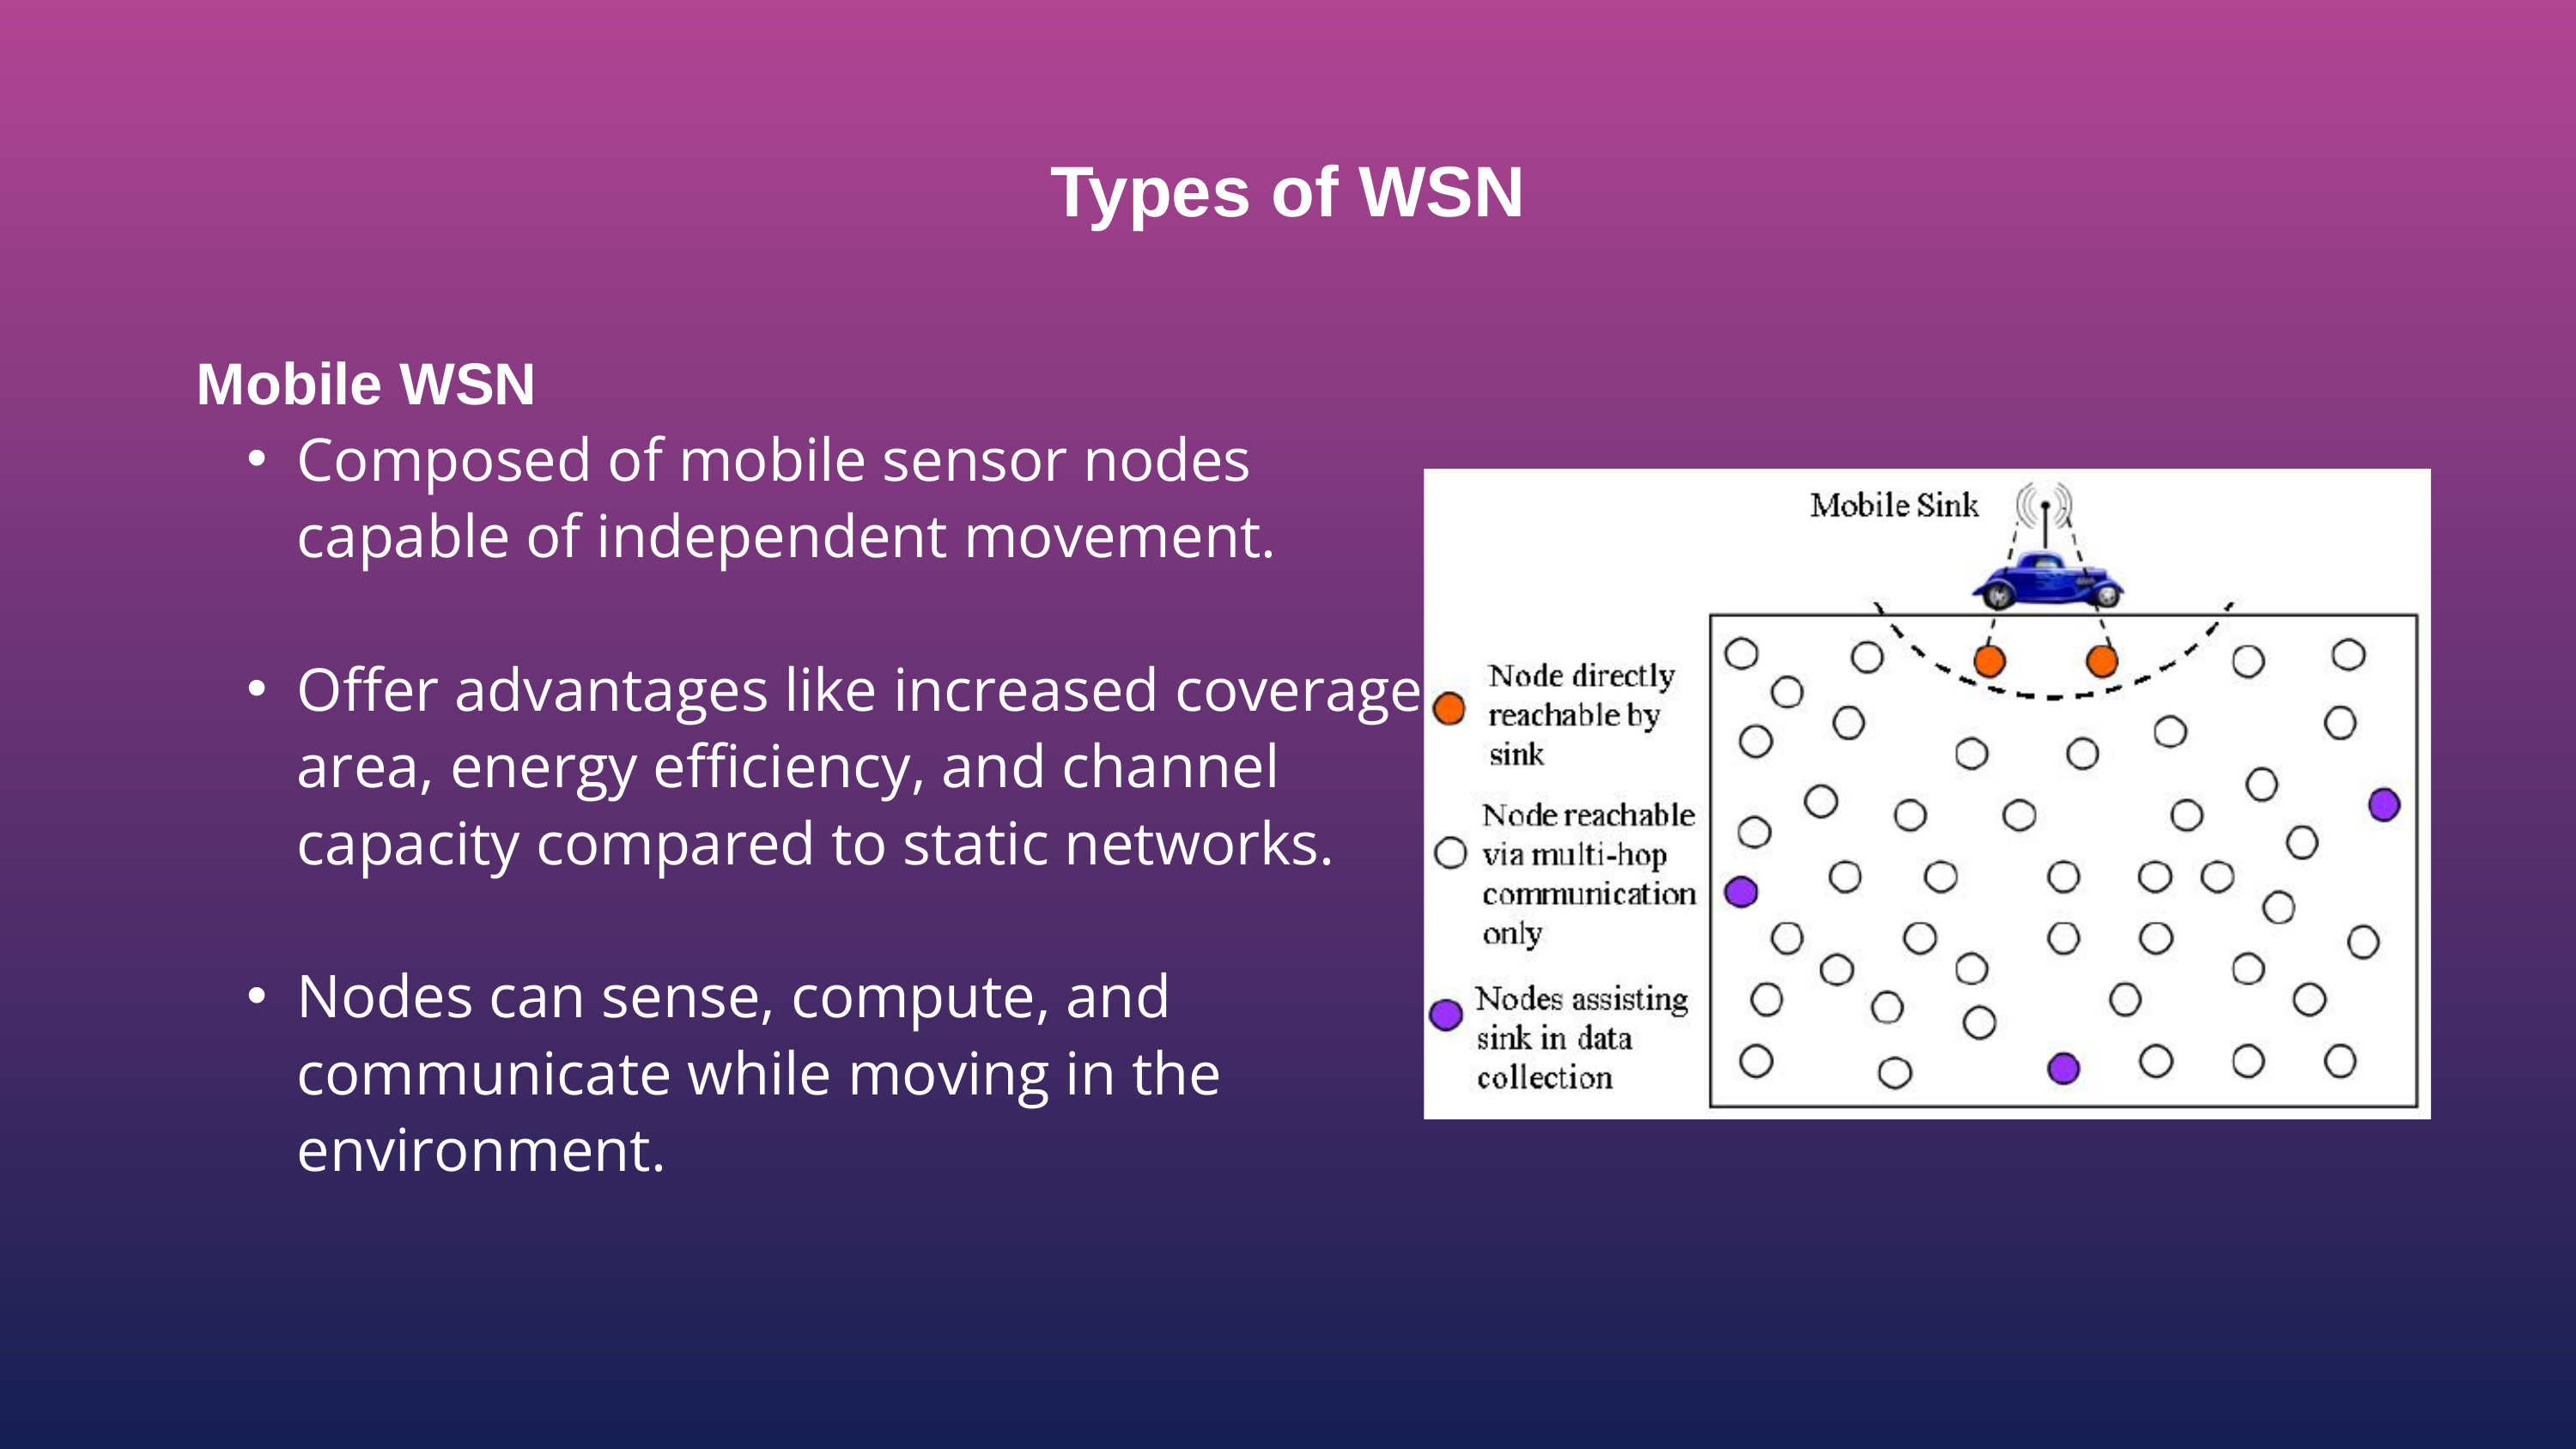

Types of WSN
Mobile WSN
Composed of mobile sensor nodes capable of independent movement.

Offer advantages like increased coverage area, energy efficiency, and channel capacity compared to static networks.

Nodes can sense, compute, and communicate while moving in the environment.